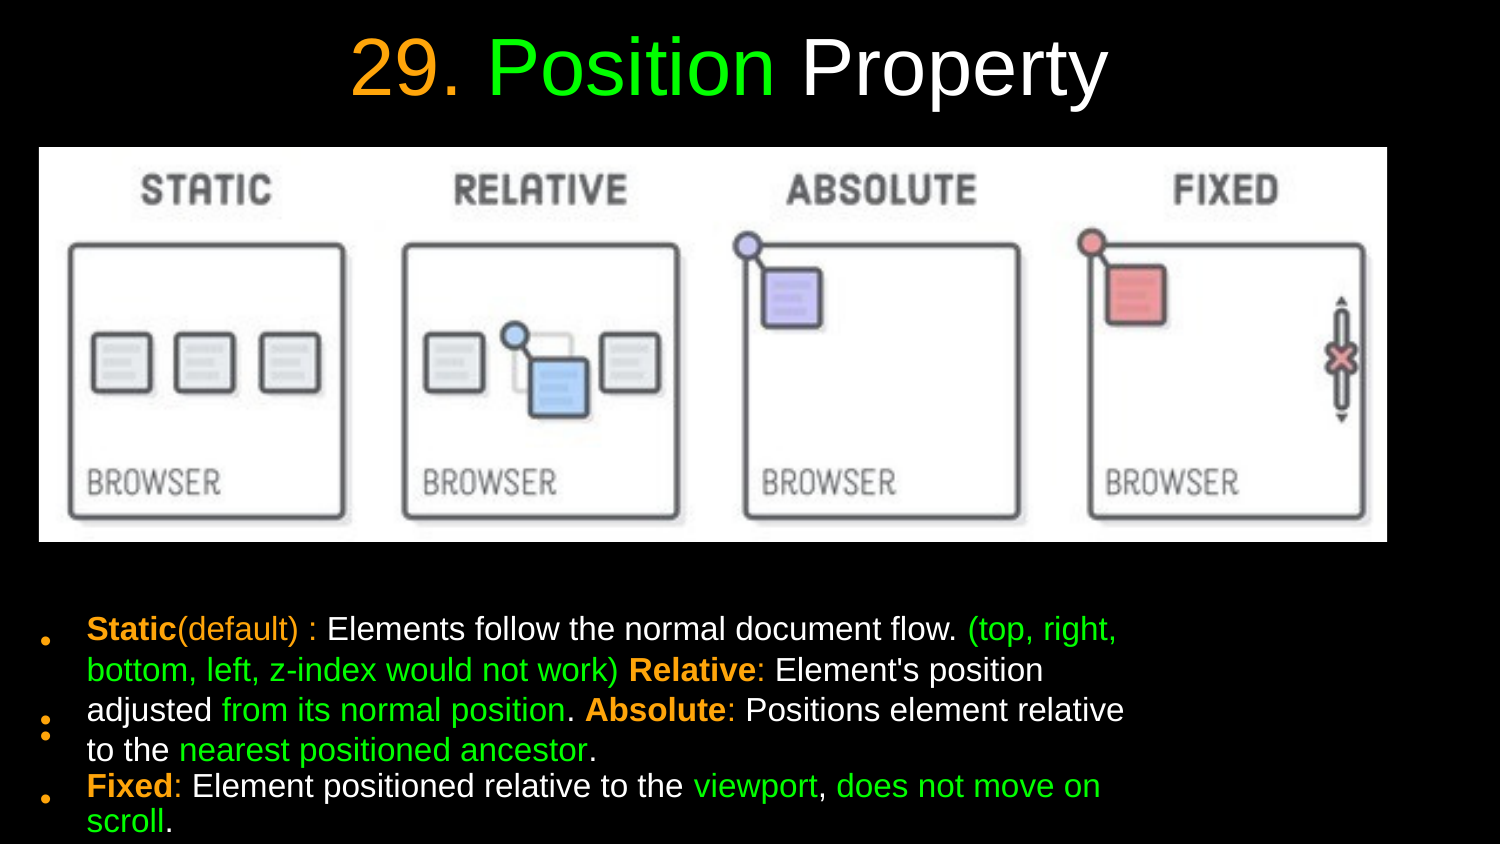

29. Position Property

• •
•
•
Static(default) : Elements follow the normal document flow. (top, right, bottom, left, z-index would not work) Relative: Element's position adjusted from its normal position. Absolute: Positions element relative to the nearest positioned ancestor.
Fixed: Element positioned relative to the viewport, does not move on scroll.